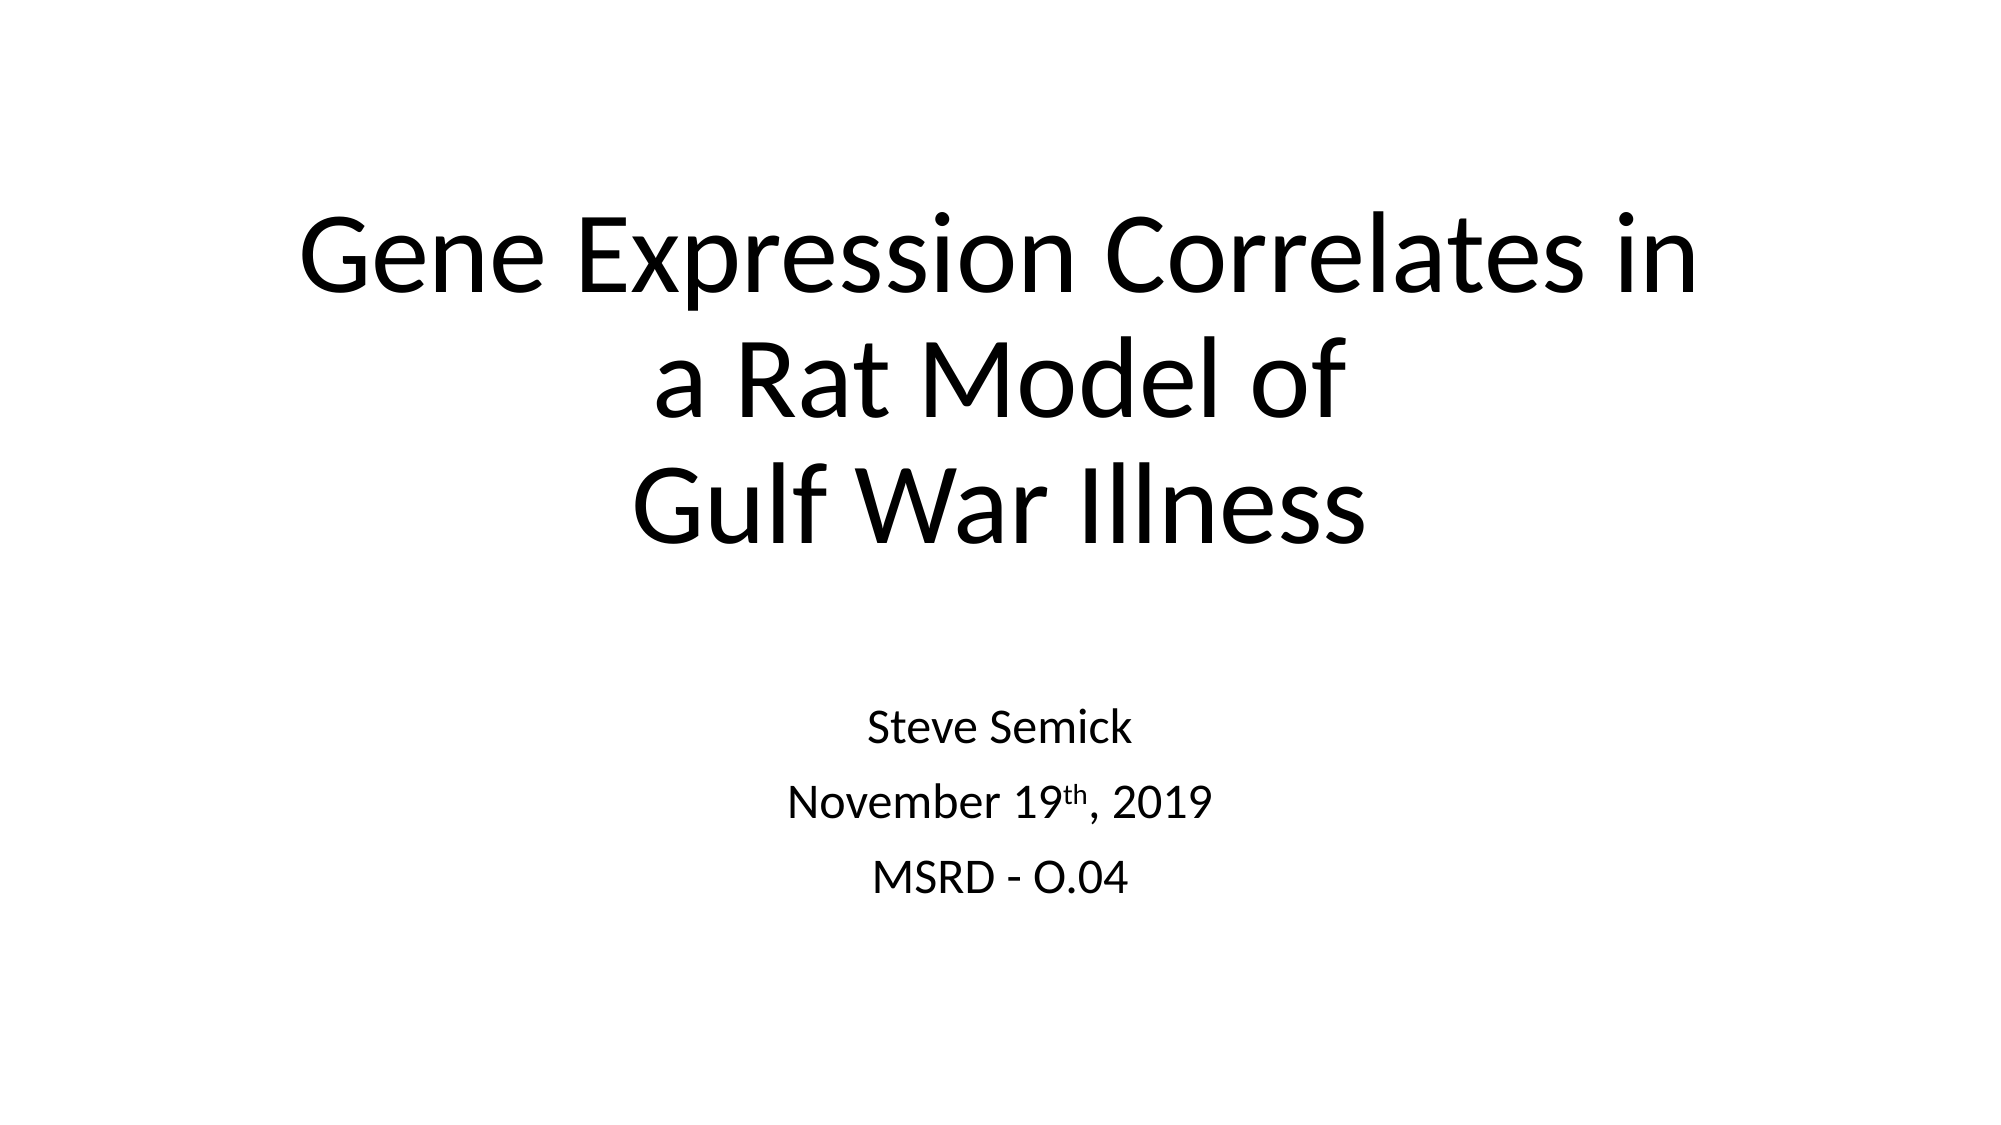

# Gene Expression Correlates in a Rat Model of Gulf War Illness
Steve Semick
November 19th, 2019
MSRD - O.04